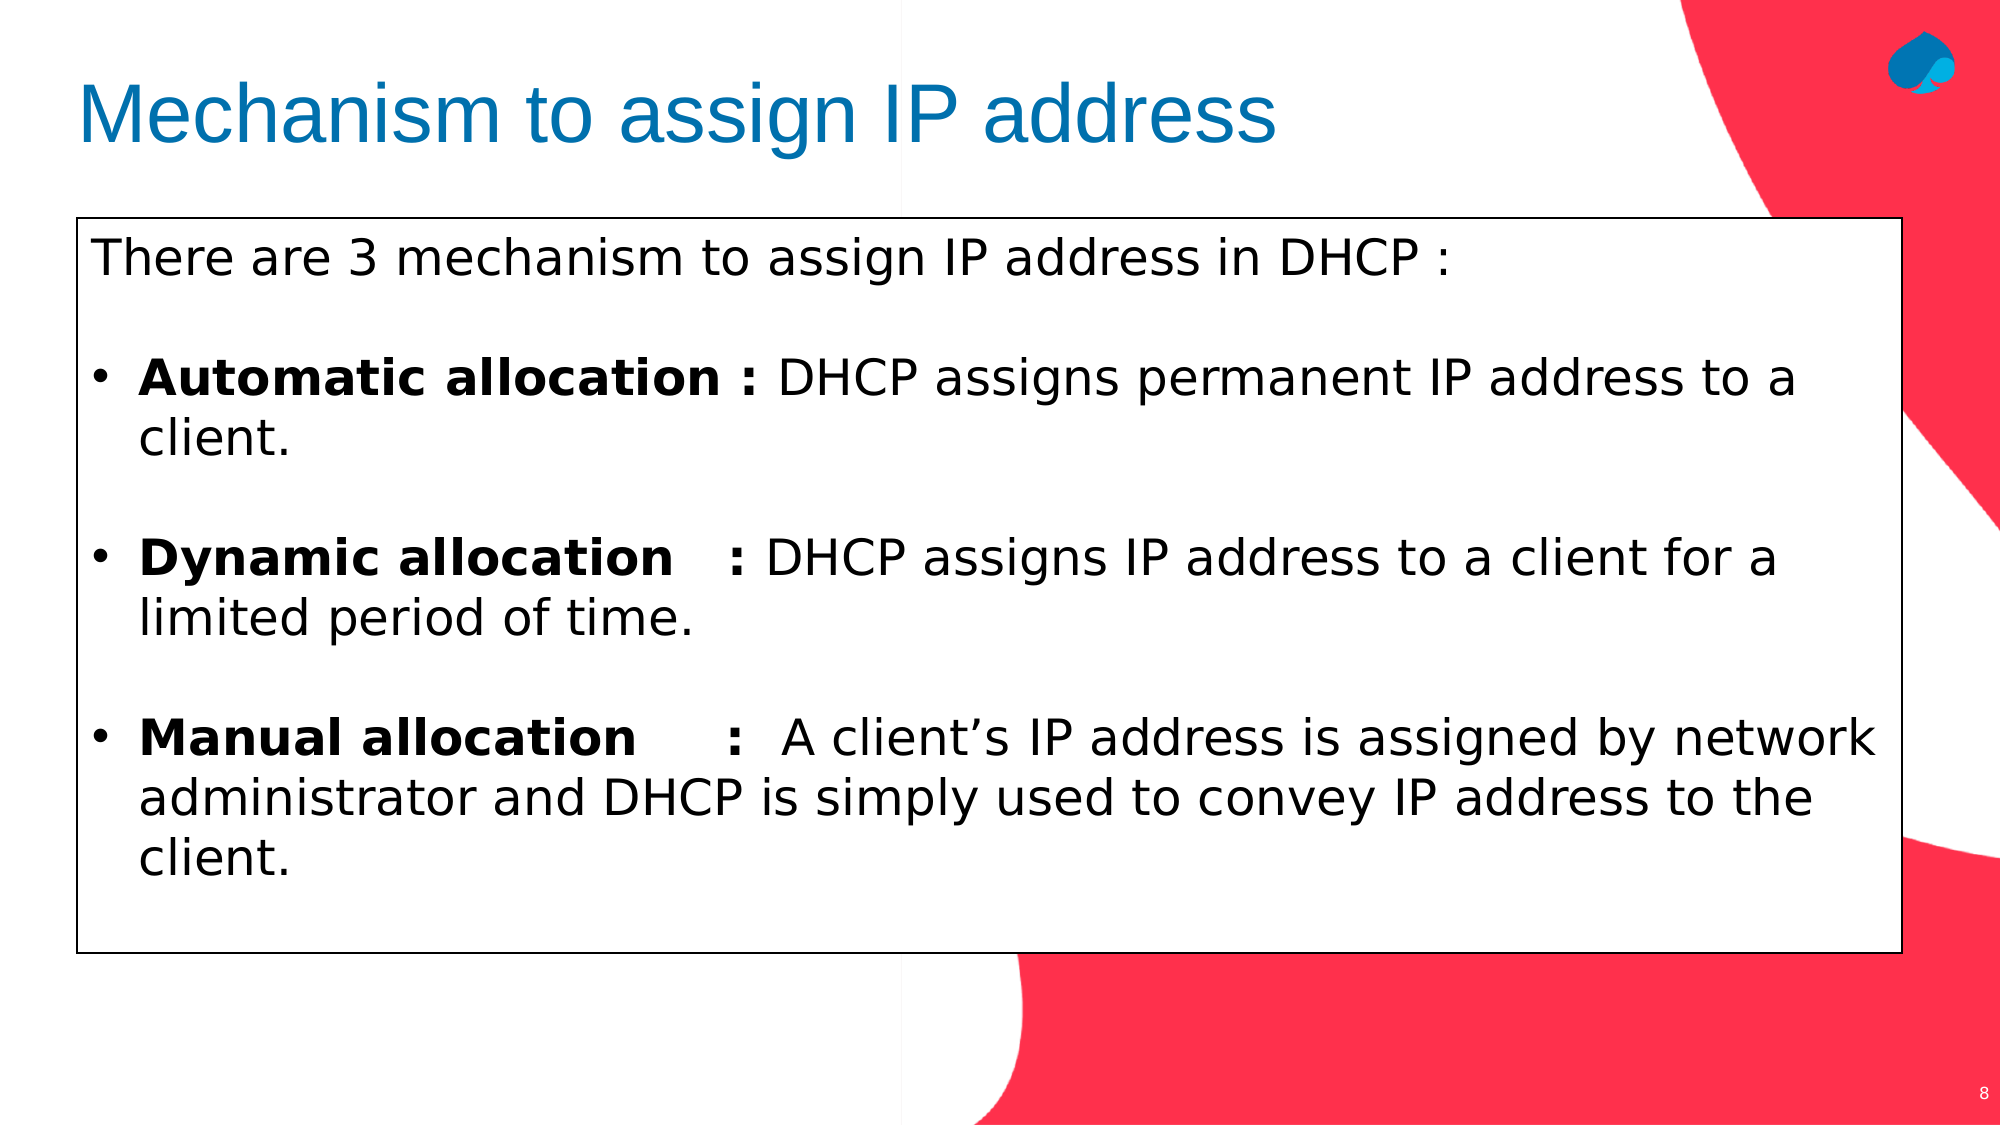

# Mechanism to assign IP address
There are 3 mechanism to assign IP address in DHCP :

Automatic allocation : DHCP assigns permanent IP address to a client.

Dynamic allocation   : DHCP assigns IP address to a client for a limited period of time.

Manual allocation     :  A client’s IP address is assigned by network administrator and DHCP is simply used to convey IP address to the client.